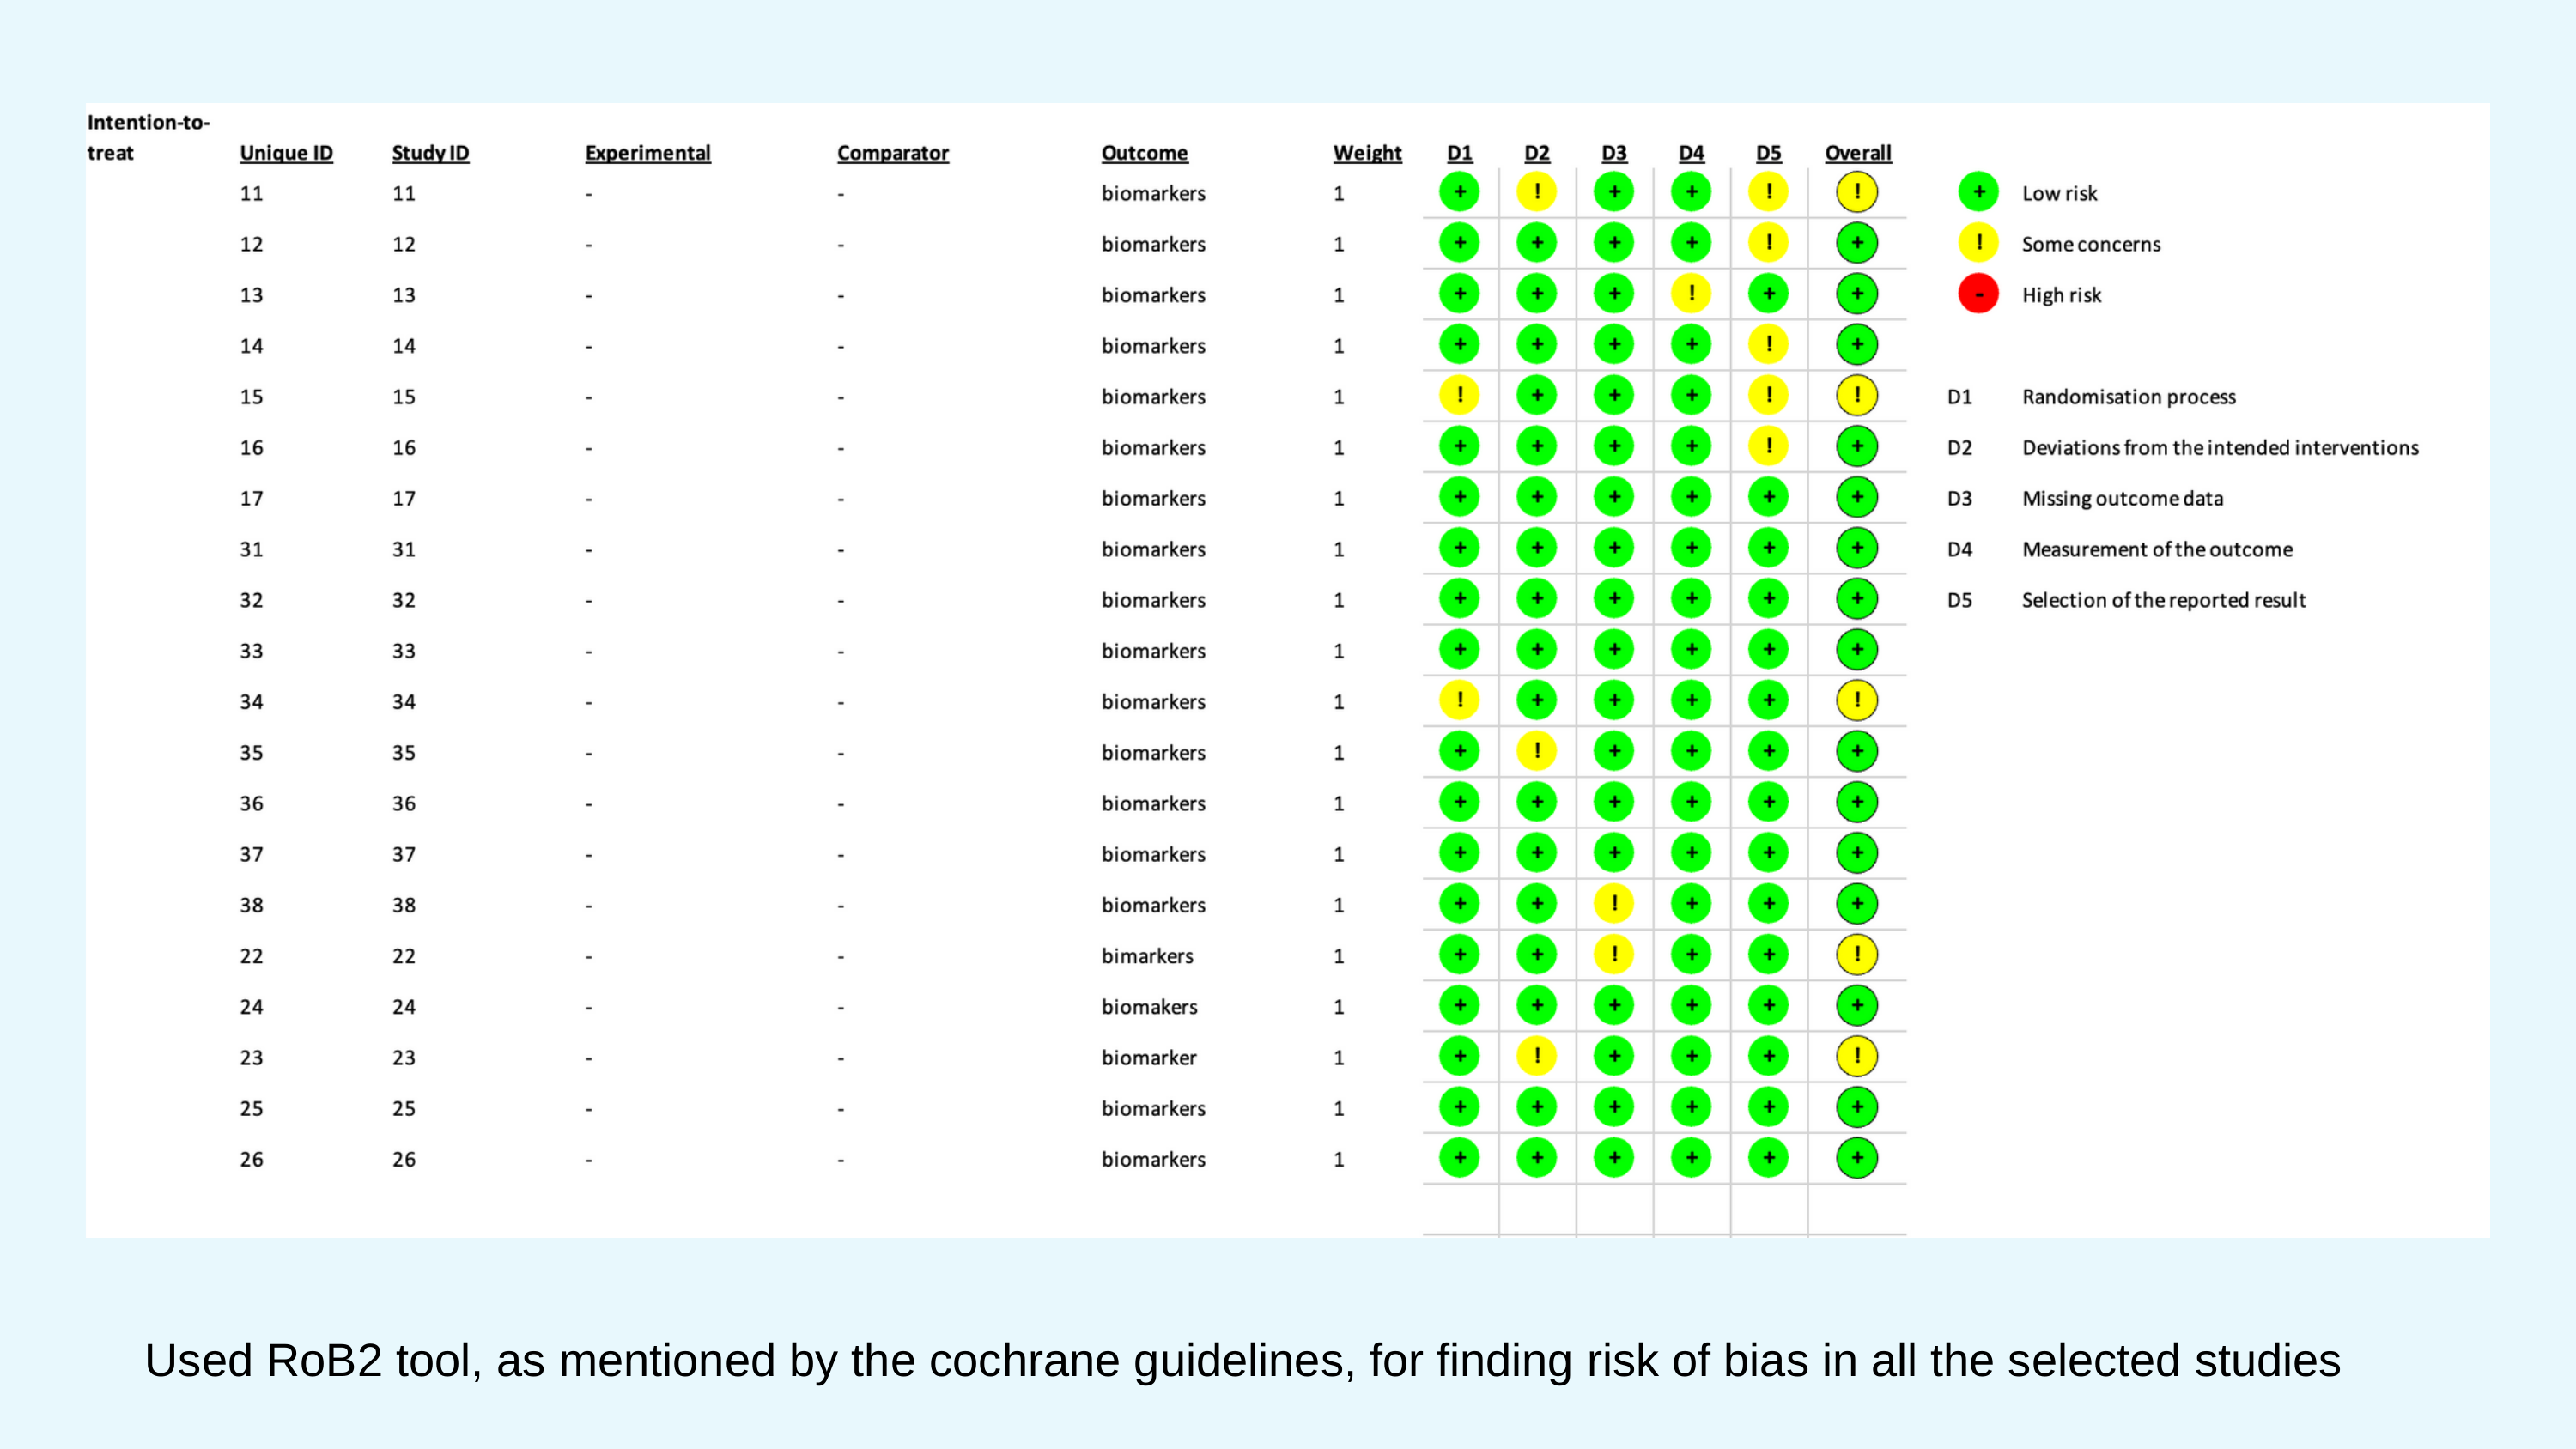

Used RoB2 tool, as mentioned by the cochrane guidelines, for finding risk of bias in all the selected studies